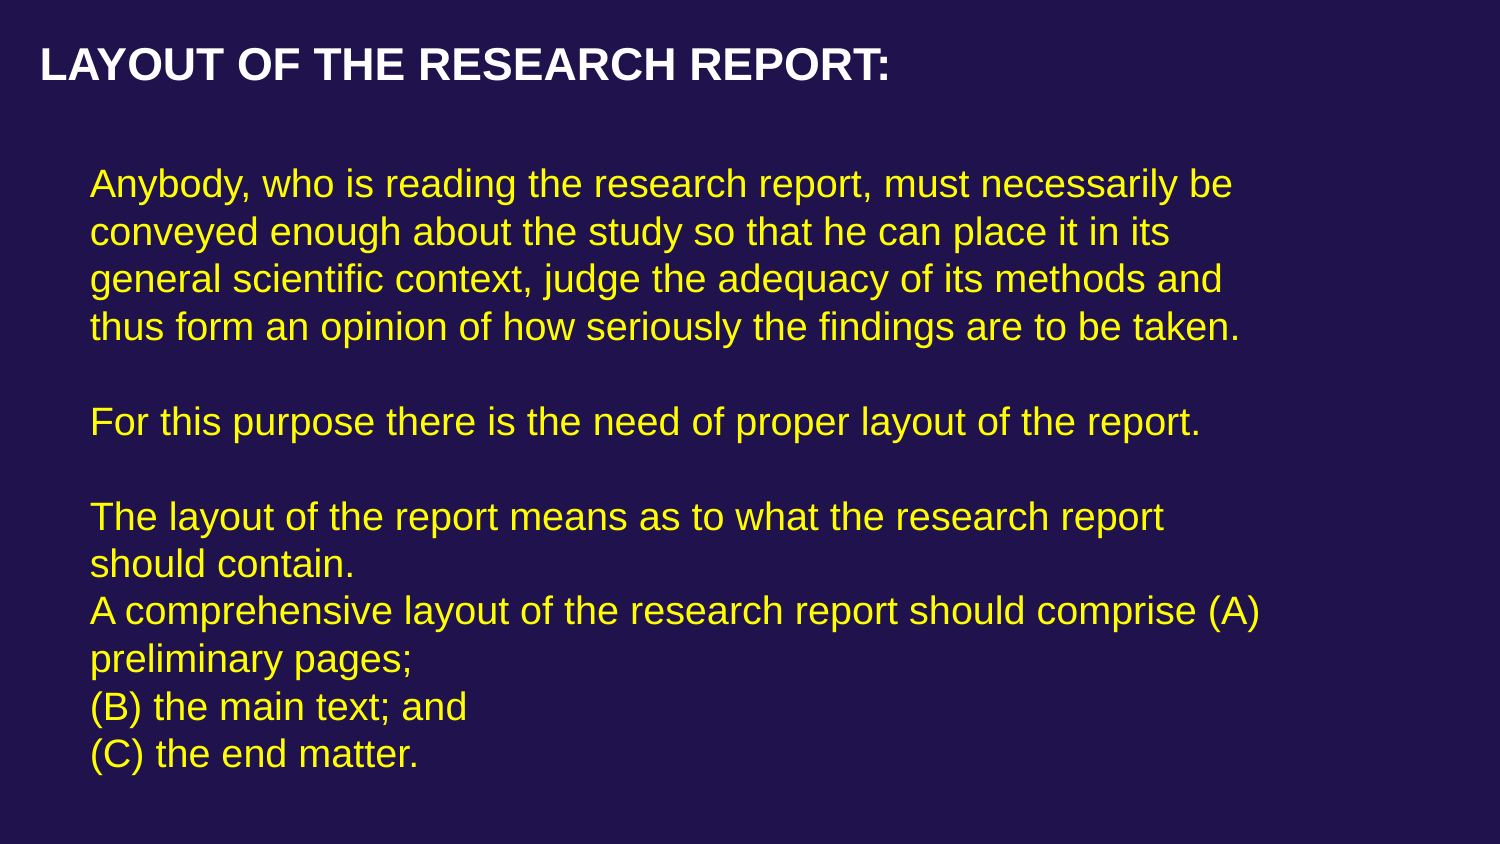

# LAYOUT OF THE RESEARCH REPORT:
Anybody, who is reading the research report, must necessarily be conveyed enough about the study so that he can place it in its general scientific context, judge the adequacy of its methods and thus form an opinion of how seriously the findings are to be taken.

For this purpose there is the need of proper layout of the report.

The layout of the report means as to what the research report should contain.
A comprehensive layout of the research report should comprise (A) preliminary pages;
(B) the main text; and
(C) the end matter.